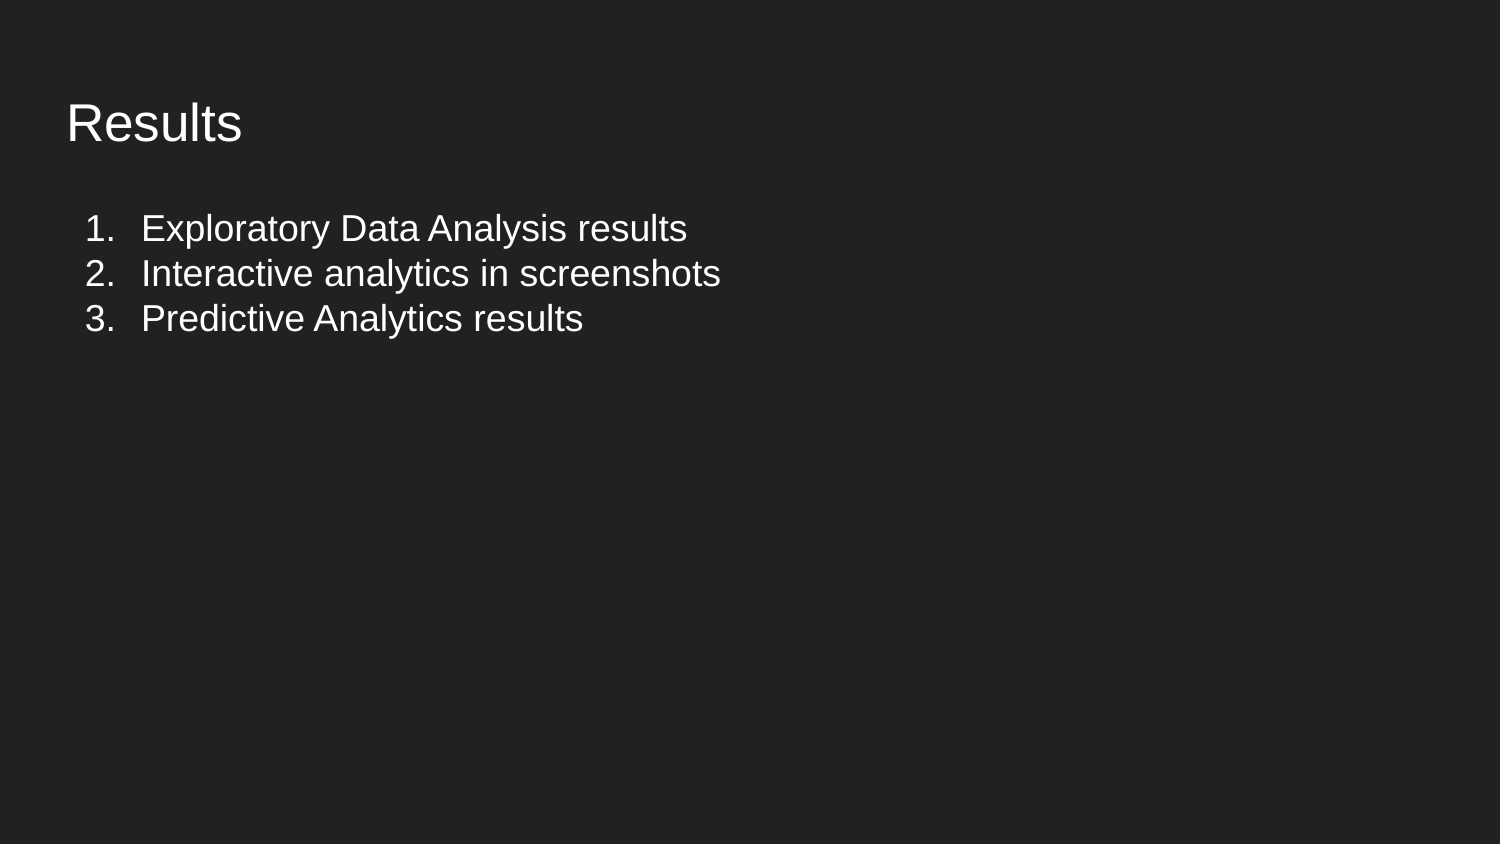

# Results
Exploratory Data Analysis results
Interactive analytics in screenshots
Predictive Analytics results